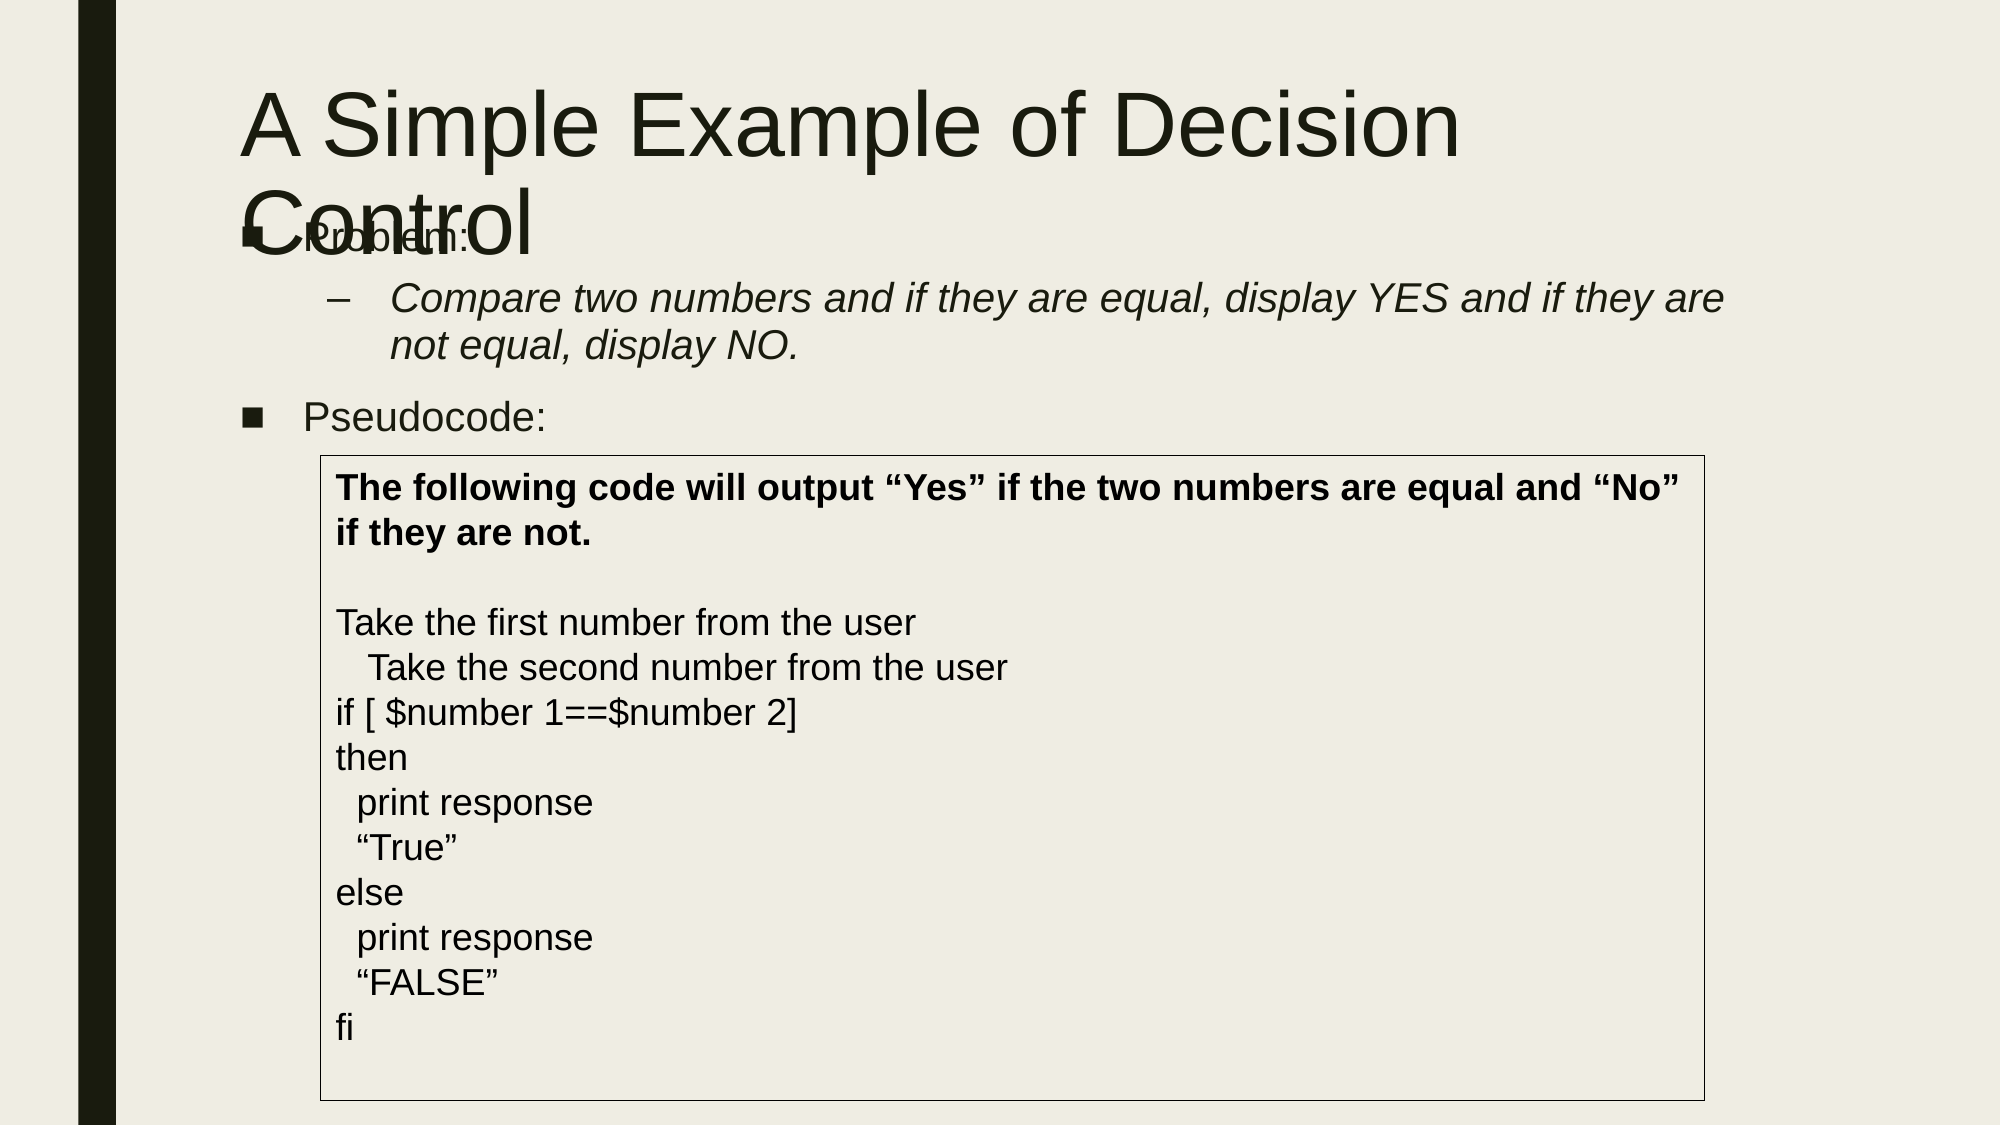

# A Simple Example of Decision Control
Problem:
Compare two numbers and if they are equal, display YES and if they are not equal, display NO.
Pseudocode:

The following code will output “Yes” if the two numbers are equal and “No” if they are not.

Take the first number from the user
   Take the second number from the user
if [ $number 1==$number 2]
then
  print response
  “True”
else
  print response
  “FALSE”
fi